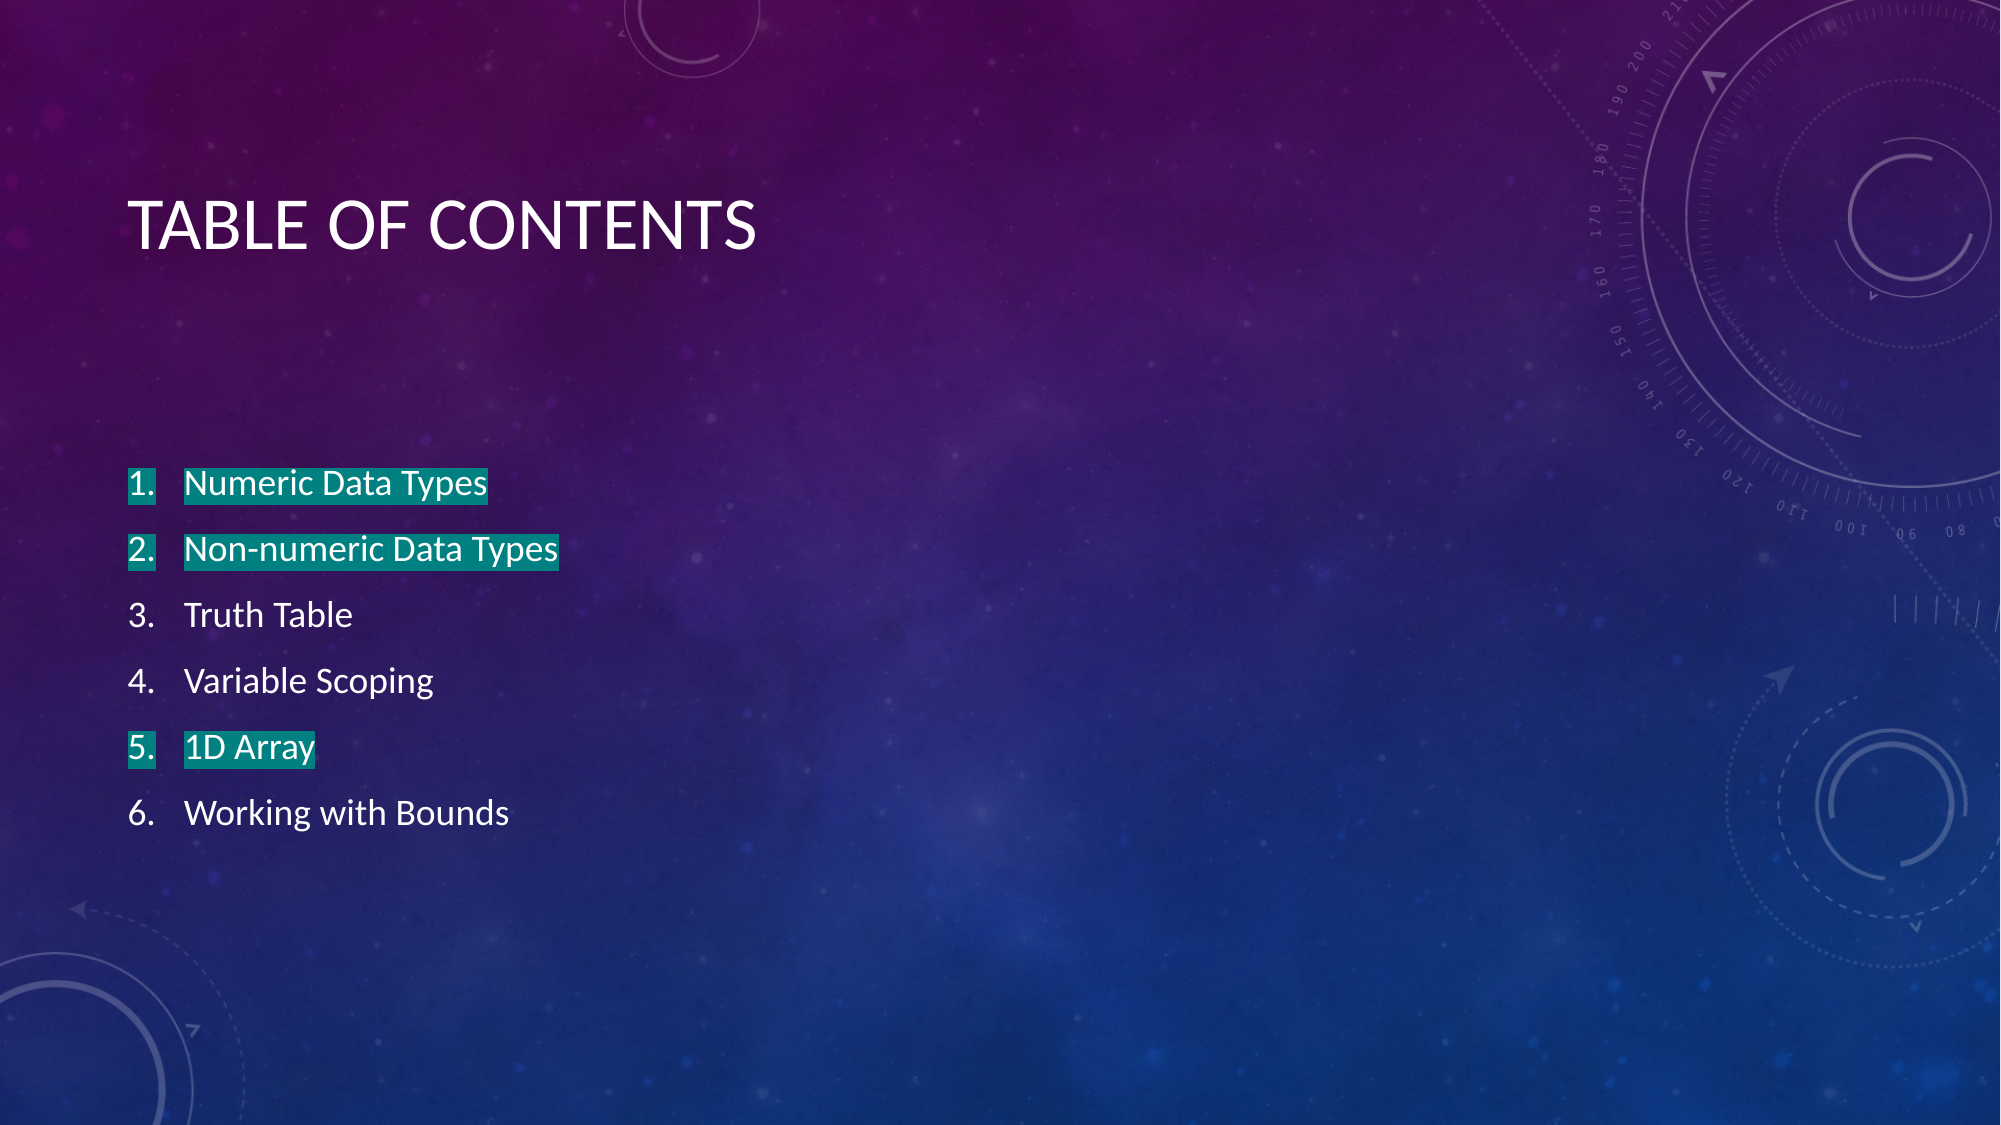

# Table OF contents
Numeric Data Types
Non-numeric Data Types
Truth Table
Variable Scoping
1D Array
Working with Bounds